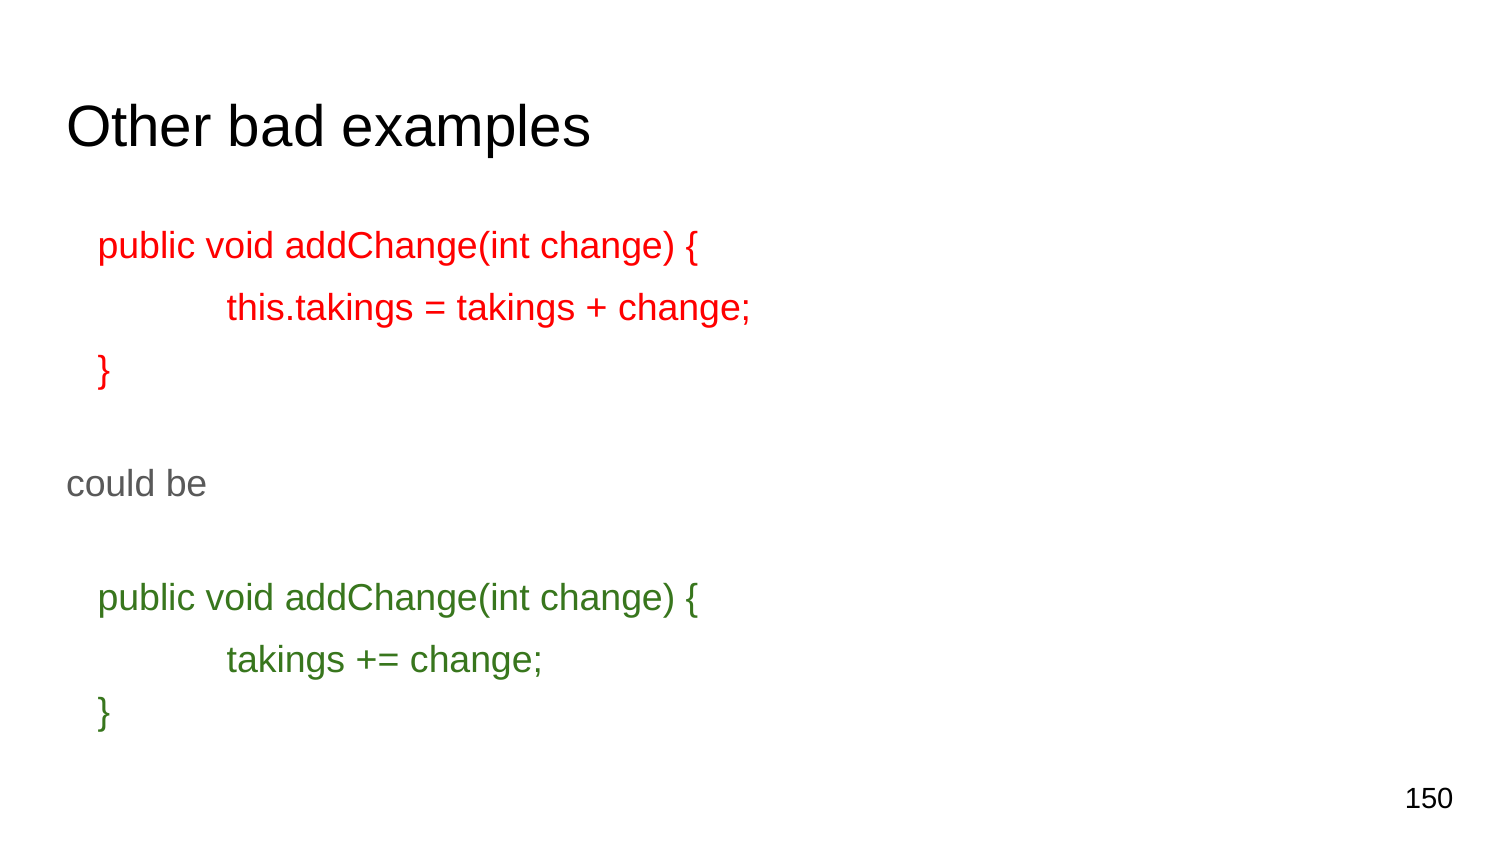

# Other bad examples
   public void addChange(int change) {
  	 this.takings = takings + change;
   }

could be

   public void addChange(int change) {
  	 takings += change;
   }
150